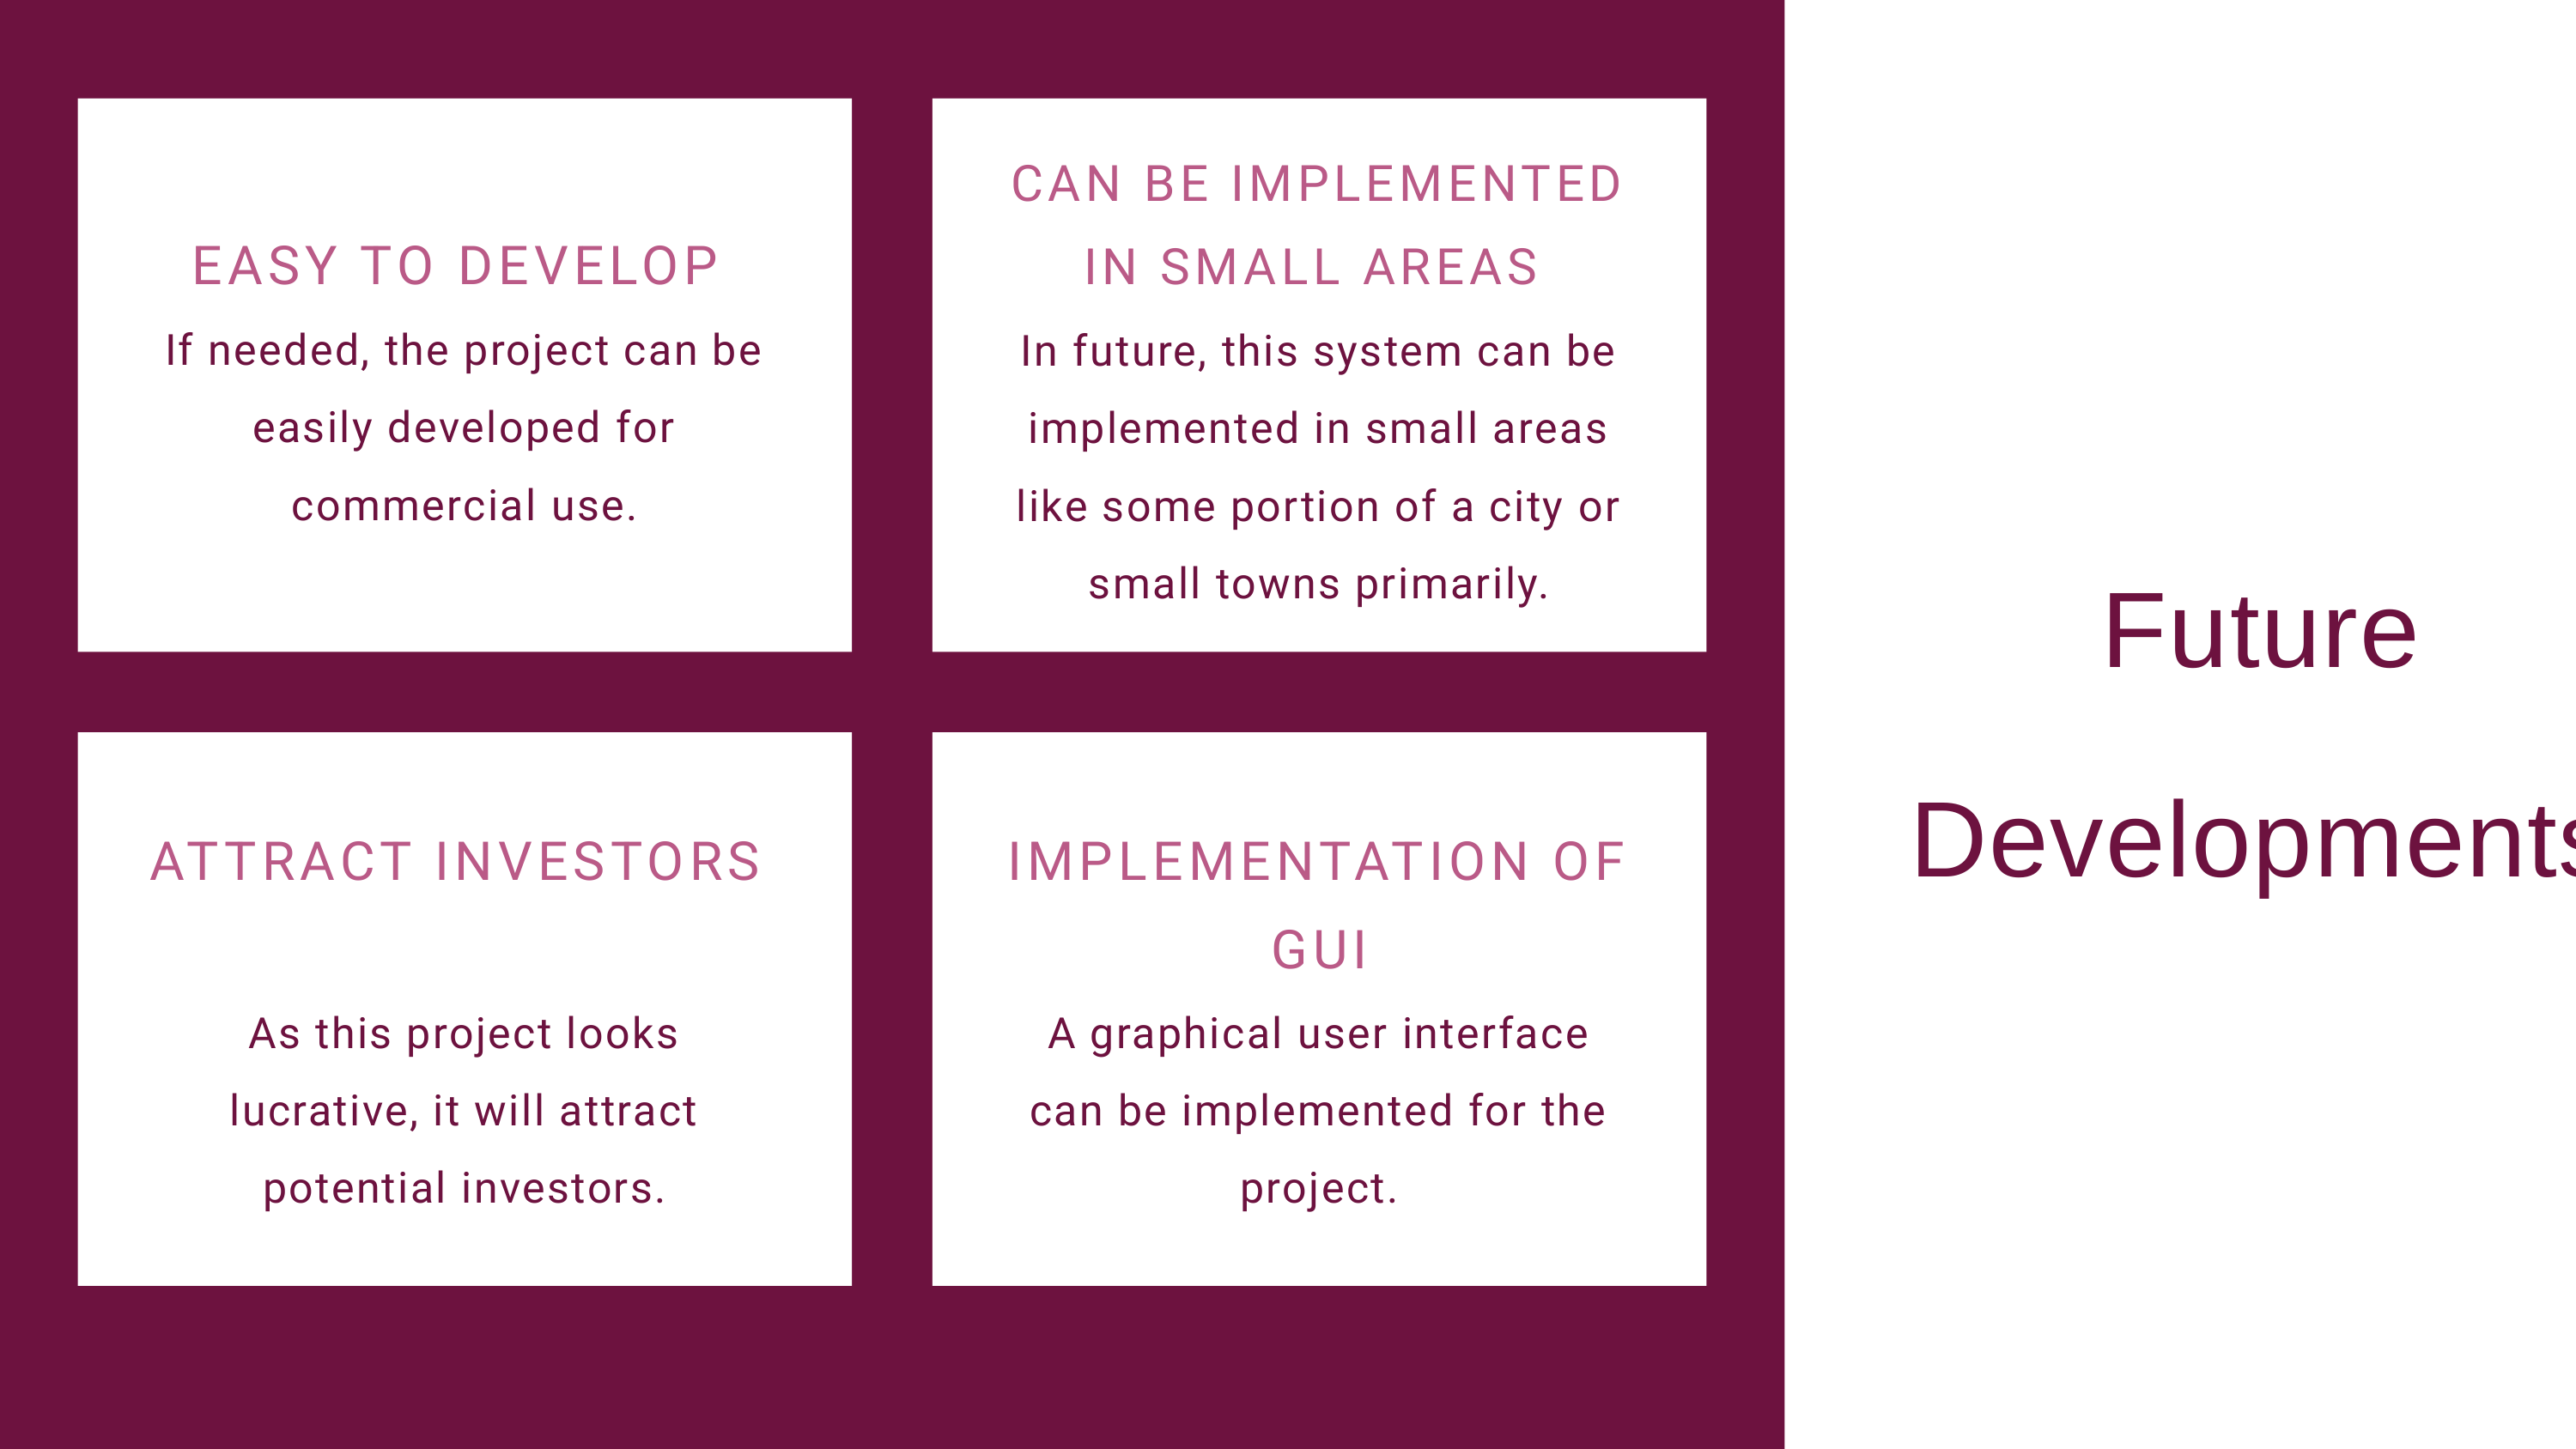

CAN BE IMPLEMENTED IN SMALL AREAS
In future, this system can be implemented in small areas like some portion of a city or small towns primarily.
EASY TO DEVELOP
If needed, the project can be easily developed for commercial use.

Future Developments

ATTRACT INVESTORS
As this project looks lucrative, it will attract potential investors.
IMPLEMENTATION OF GUI
A graphical user interface can be implemented for the project.